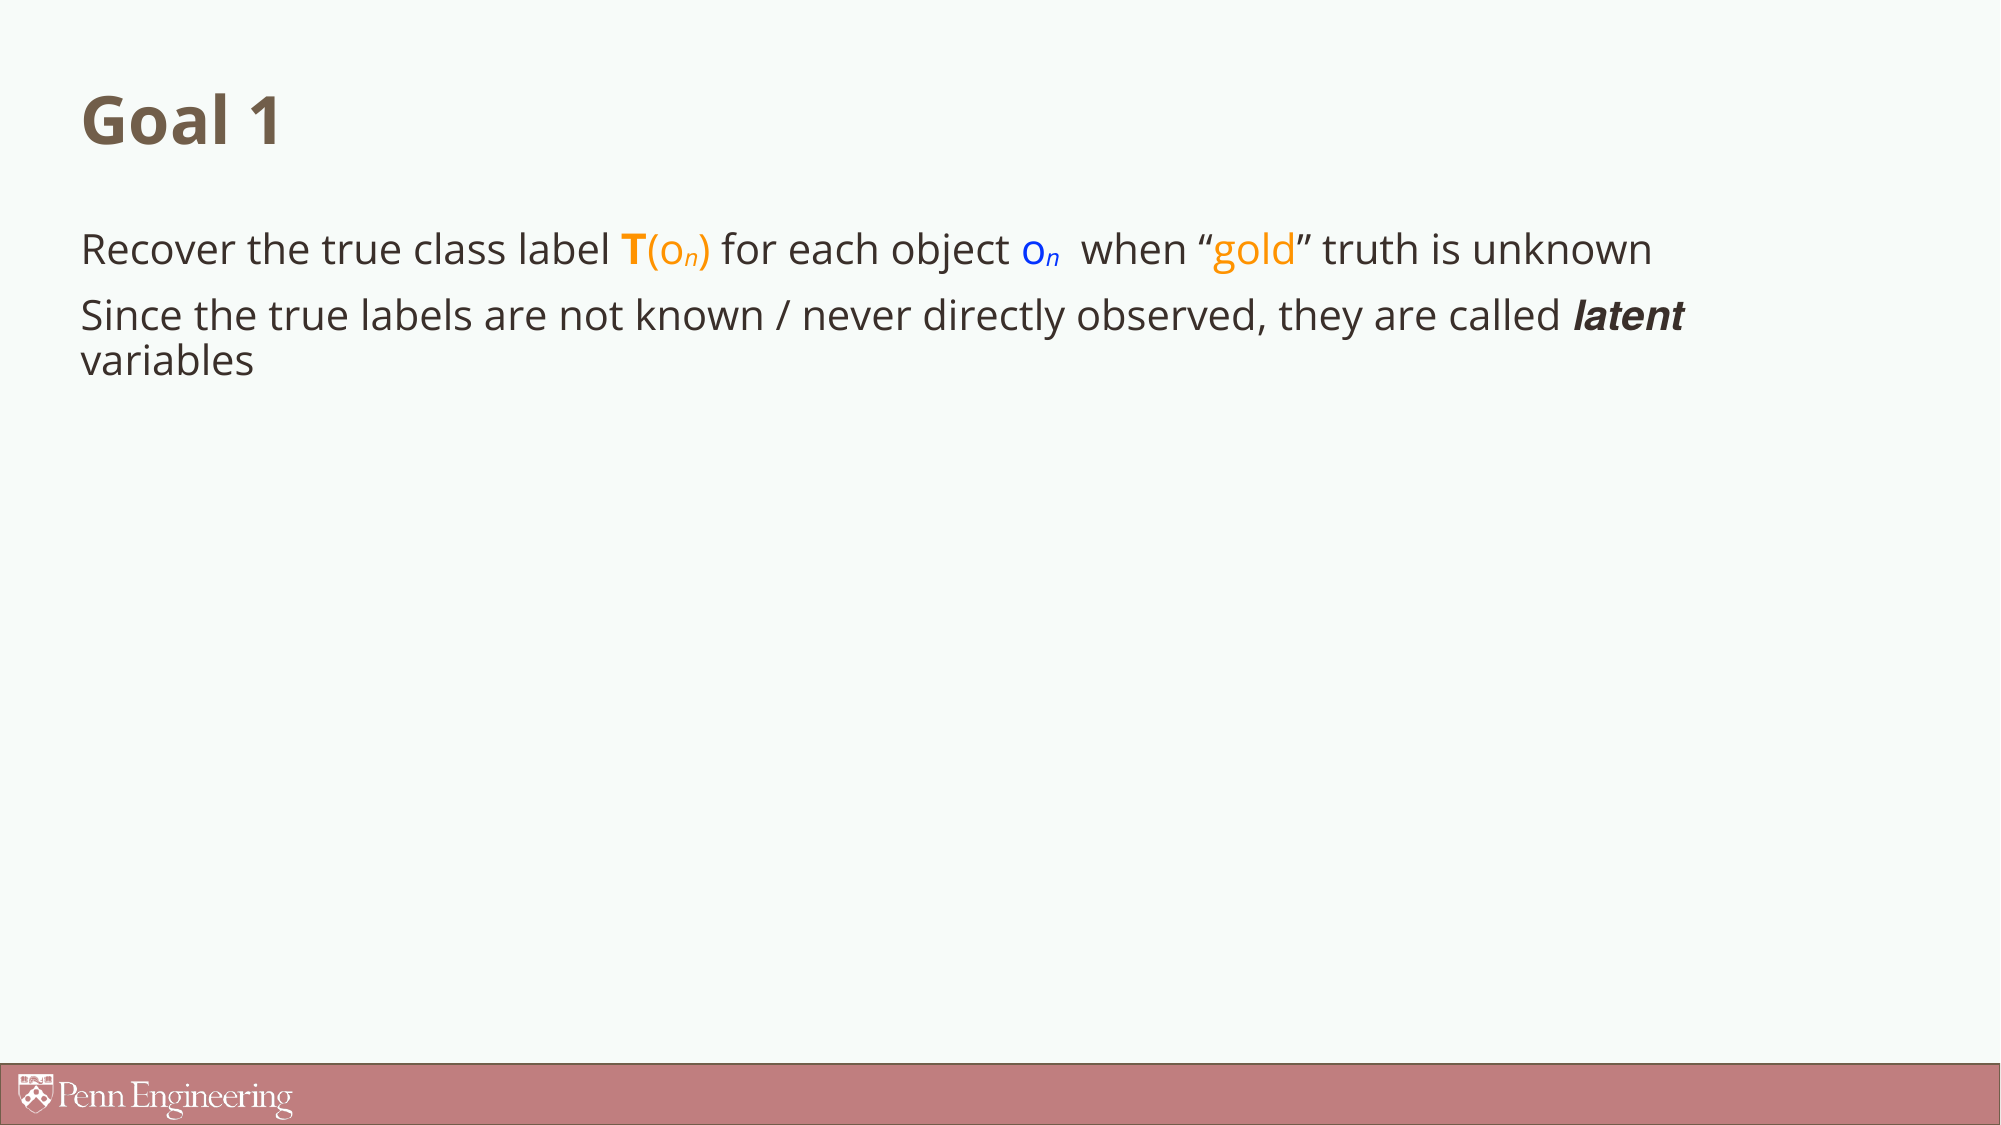

# Goal 1
Recover the true class label T(on) for each object on  when “gold” truth is unknown
Since the true labels are not known / never directly observed, they are called latent variables